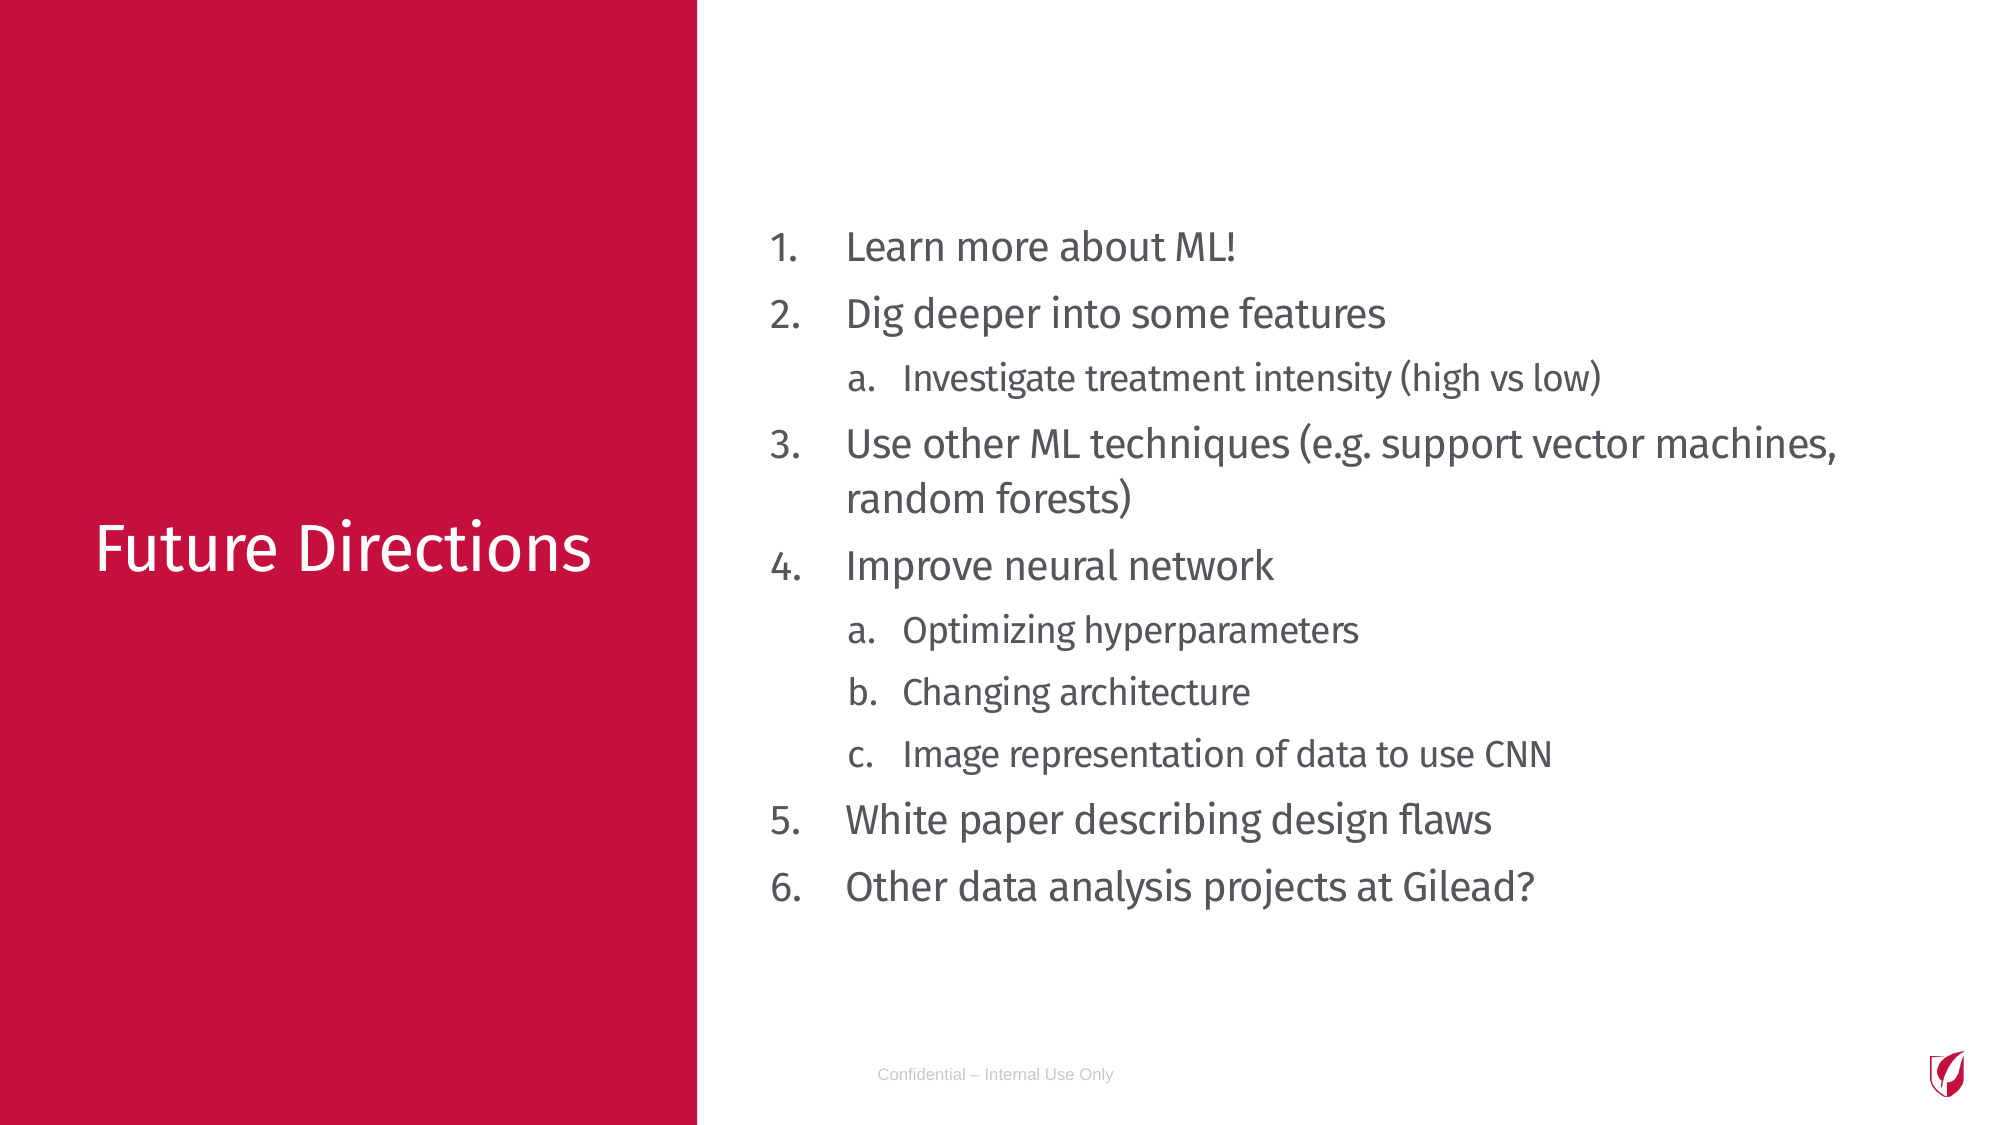

Learn more about ML!
Dig deeper into some features
Investigate treatment intensity (high vs low)
Use other ML techniques (e.g. support vector machines, random forests)
Improve neural network
Optimizing hyperparameters
Changing architecture
Image representation of data to use CNN
White paper describing design flaws
Other data analysis projects at Gilead?
Future Directions